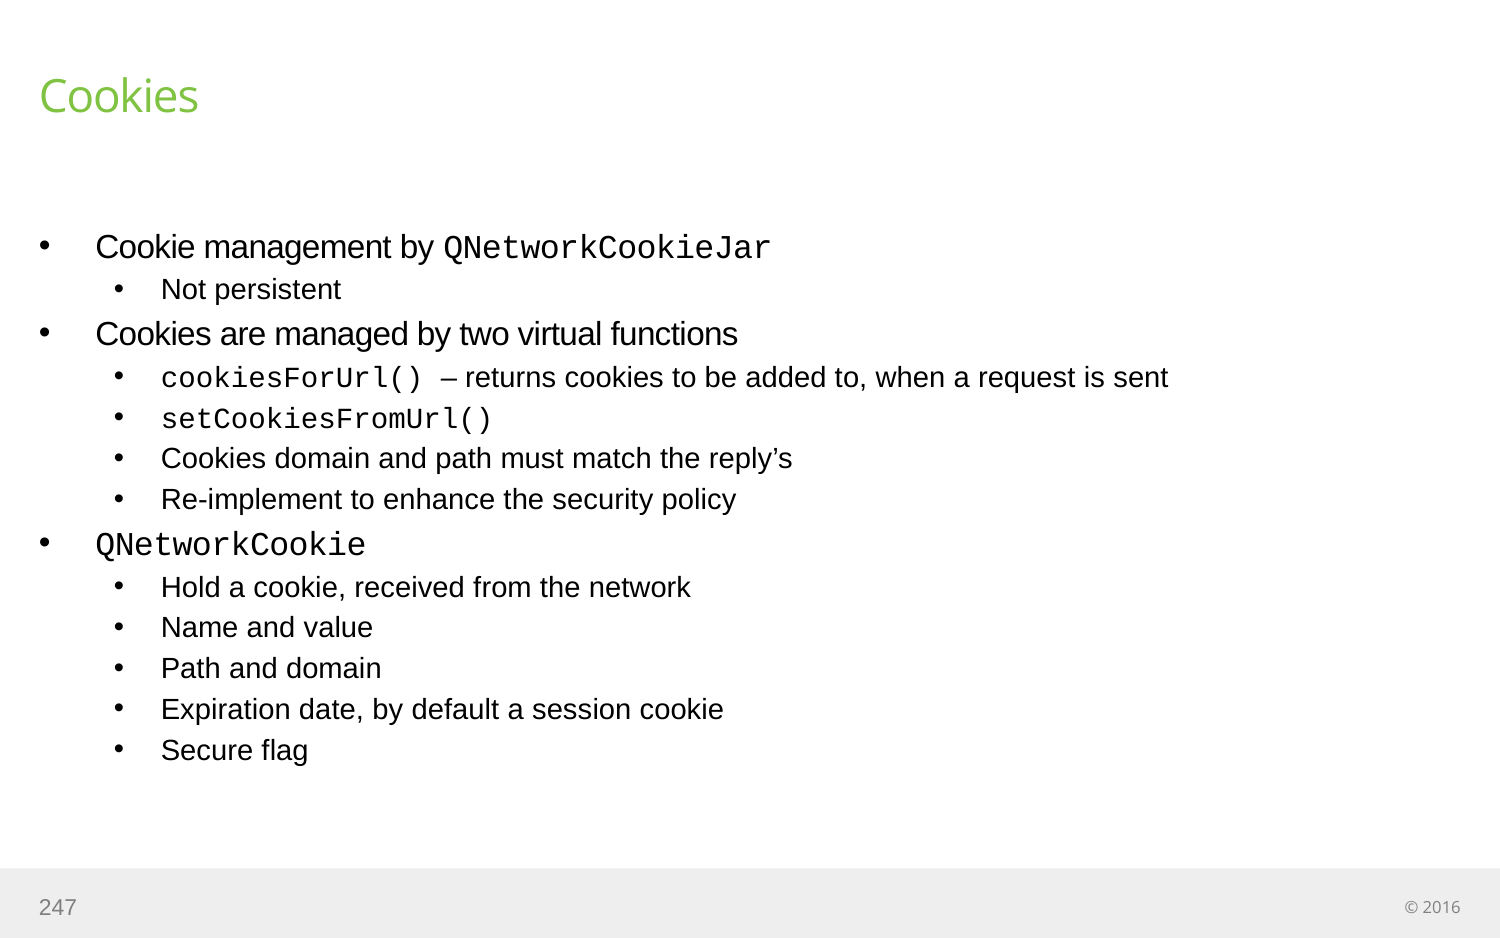

# Cookies
Cookie management by QNetworkCookieJar
Not persistent
Cookies are managed by two virtual functions
cookiesForUrl() – returns cookies to be added to, when a request is sent
setCookiesFromUrl()
Cookies domain and path must match the reply’s
Re-implement to enhance the security policy
QNetworkCookie
Hold a cookie, received from the network
Name and value
Path and domain
Expiration date, by default a session cookie
Secure flag

247
© 2016